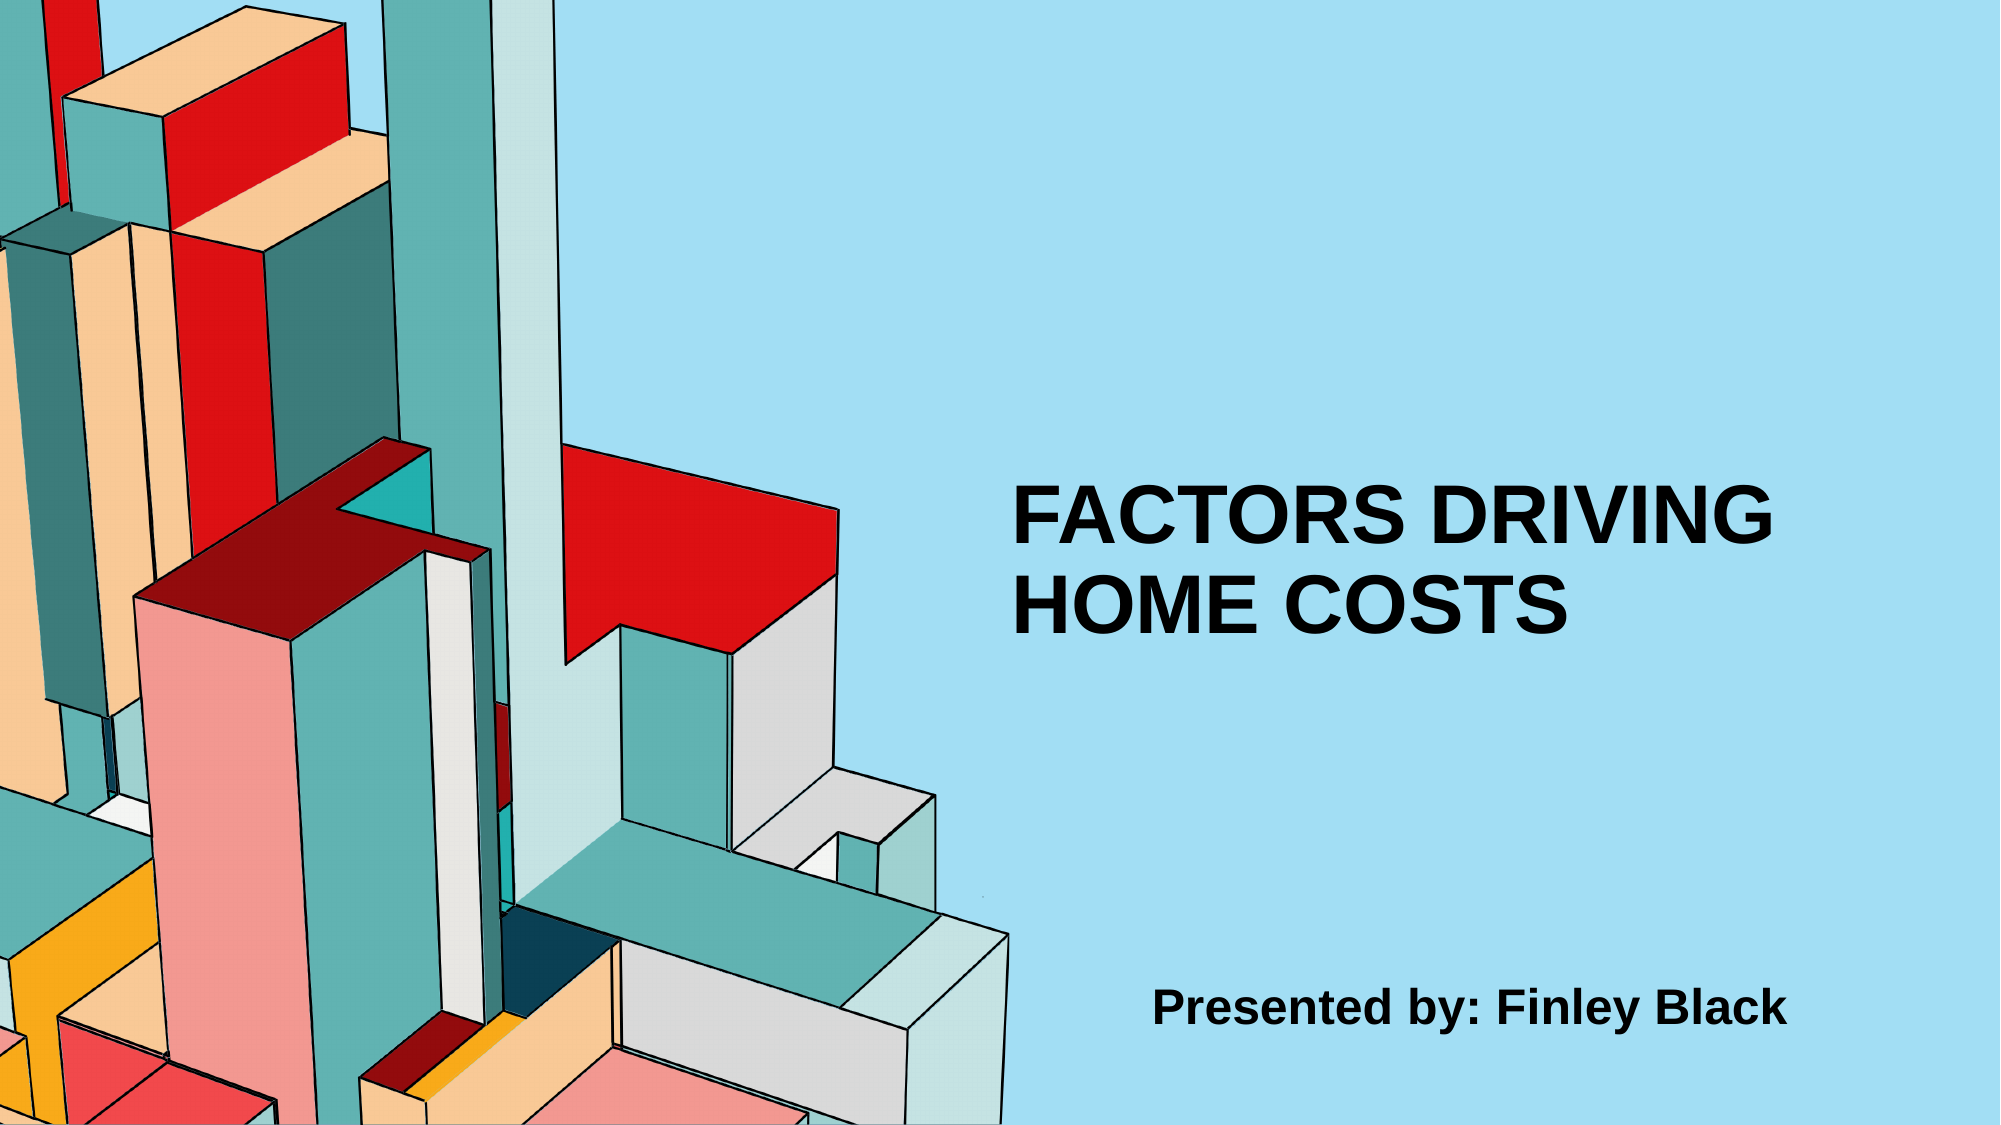

# Factors Driving home costs
Presented by: Finley Black